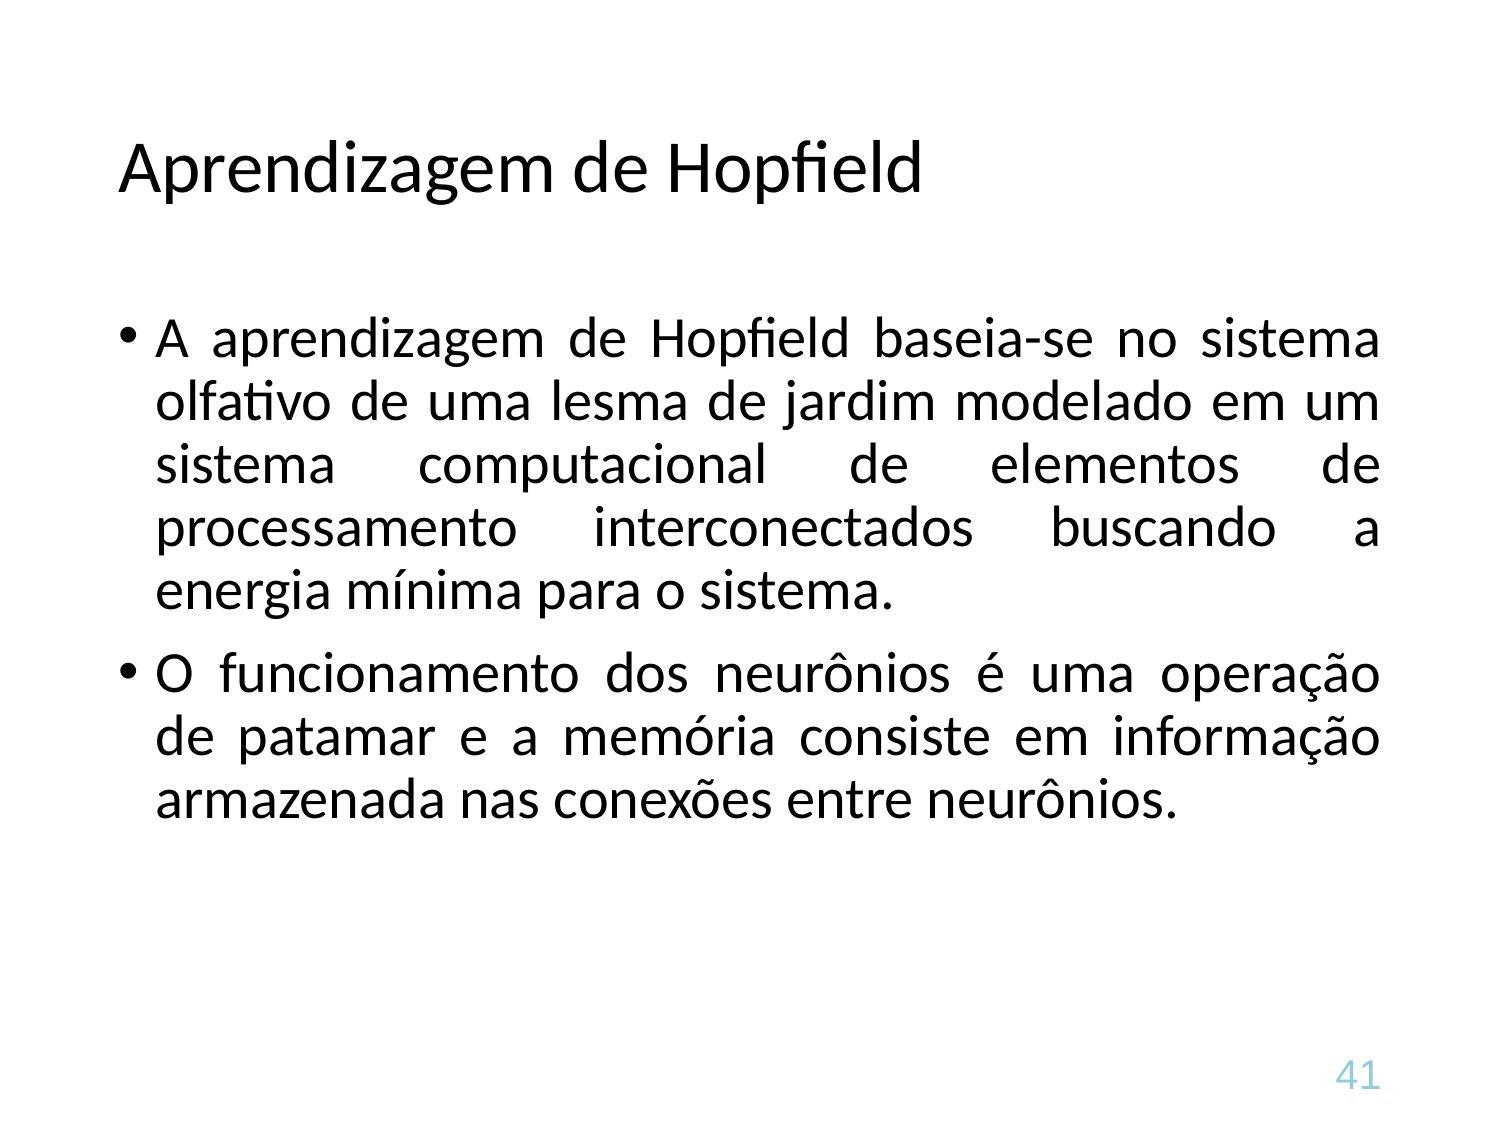

# Aprendizagem de Hopfield
A aprendizagem de Hopfield baseia-se no sistema olfativo de uma lesma de jardim modelado em um sistema computacional de elementos de processamento interconectados buscando a energia mínima para o sistema.
O funcionamento dos neurônios é uma operação de patamar e a memória consiste em informação armazenada nas conexões entre neurônios.

41